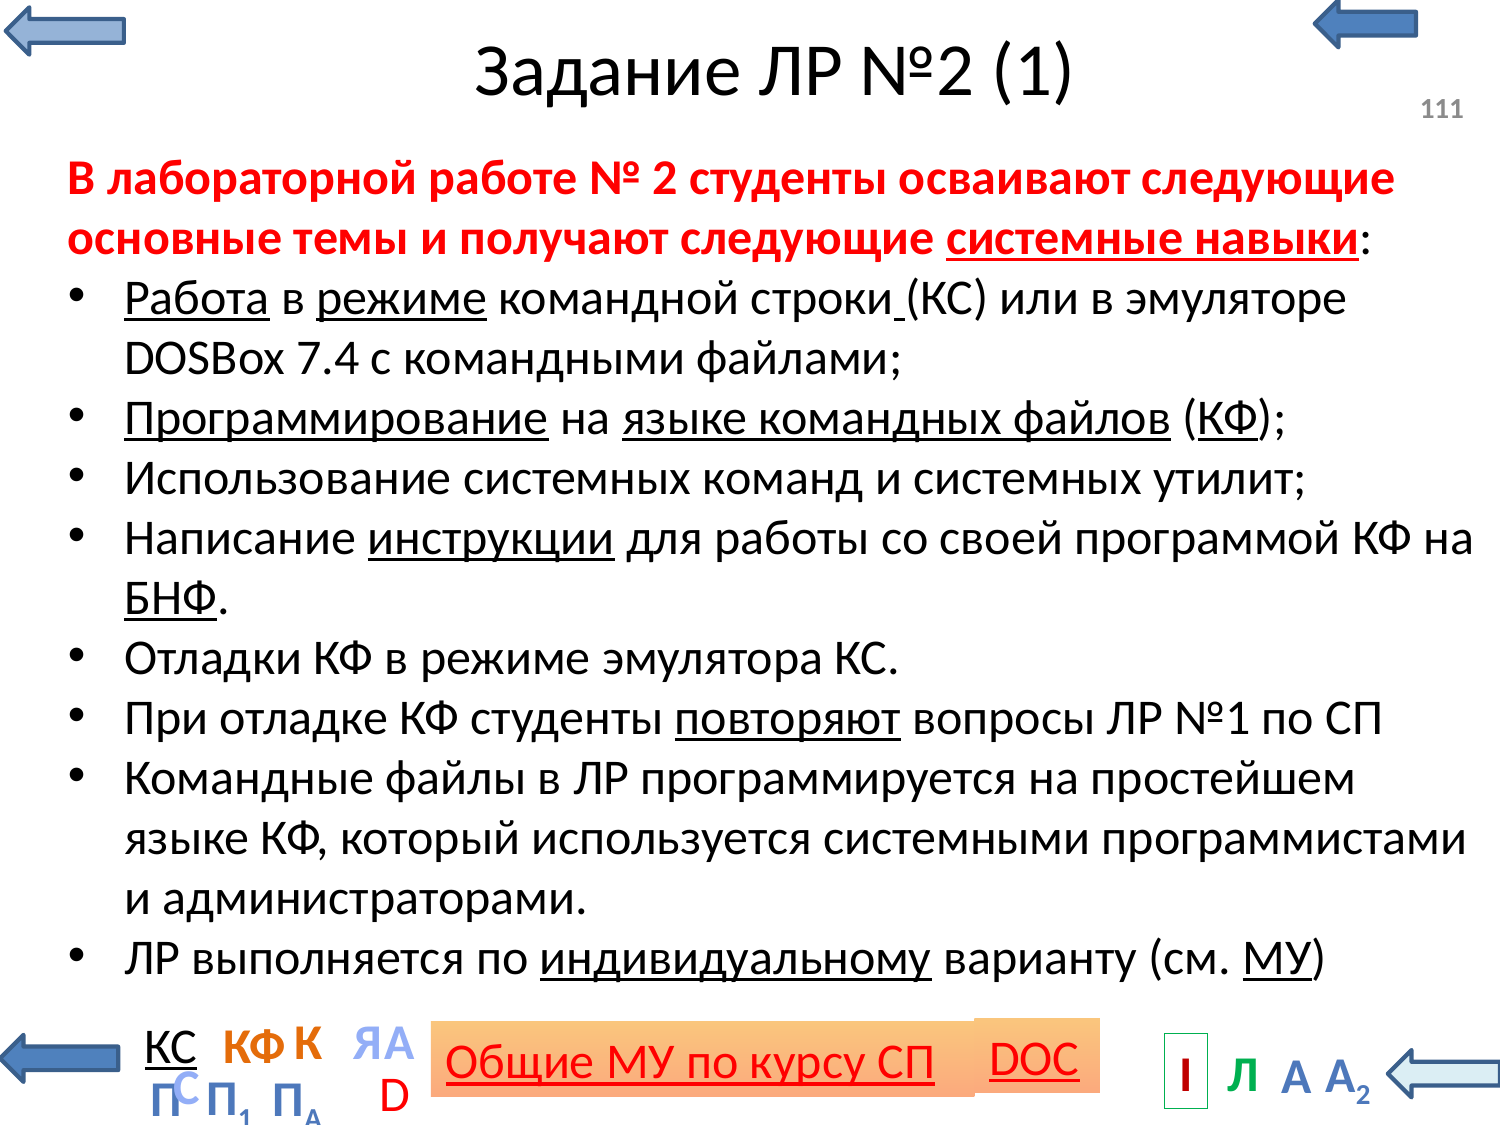

# Задание ЛР №2 (1)
111
В лабораторной работе № 2 студенты осваивают следующие основные темы и получают следующие системные навыки:
Работа в режиме командной строки (КС) или в эмуляторе  DOSBox 7.4 с командными файлами;
Программирование на языке командных файлов (КФ);
Использование системных команд и системных утилит;
Написание инструкции для работы со своей программой КФ на БНФ.
Отладки КФ в режиме эмулятора КС.
При отладке КФ студенты повторяют вопросы ЛР №1 по СП
Командные файлы в ЛР программируется на простейшем языке КФ, который используется системными программистами и администраторами.
ЛР выполняется по индивидуальному варианту (см. МУ)
С